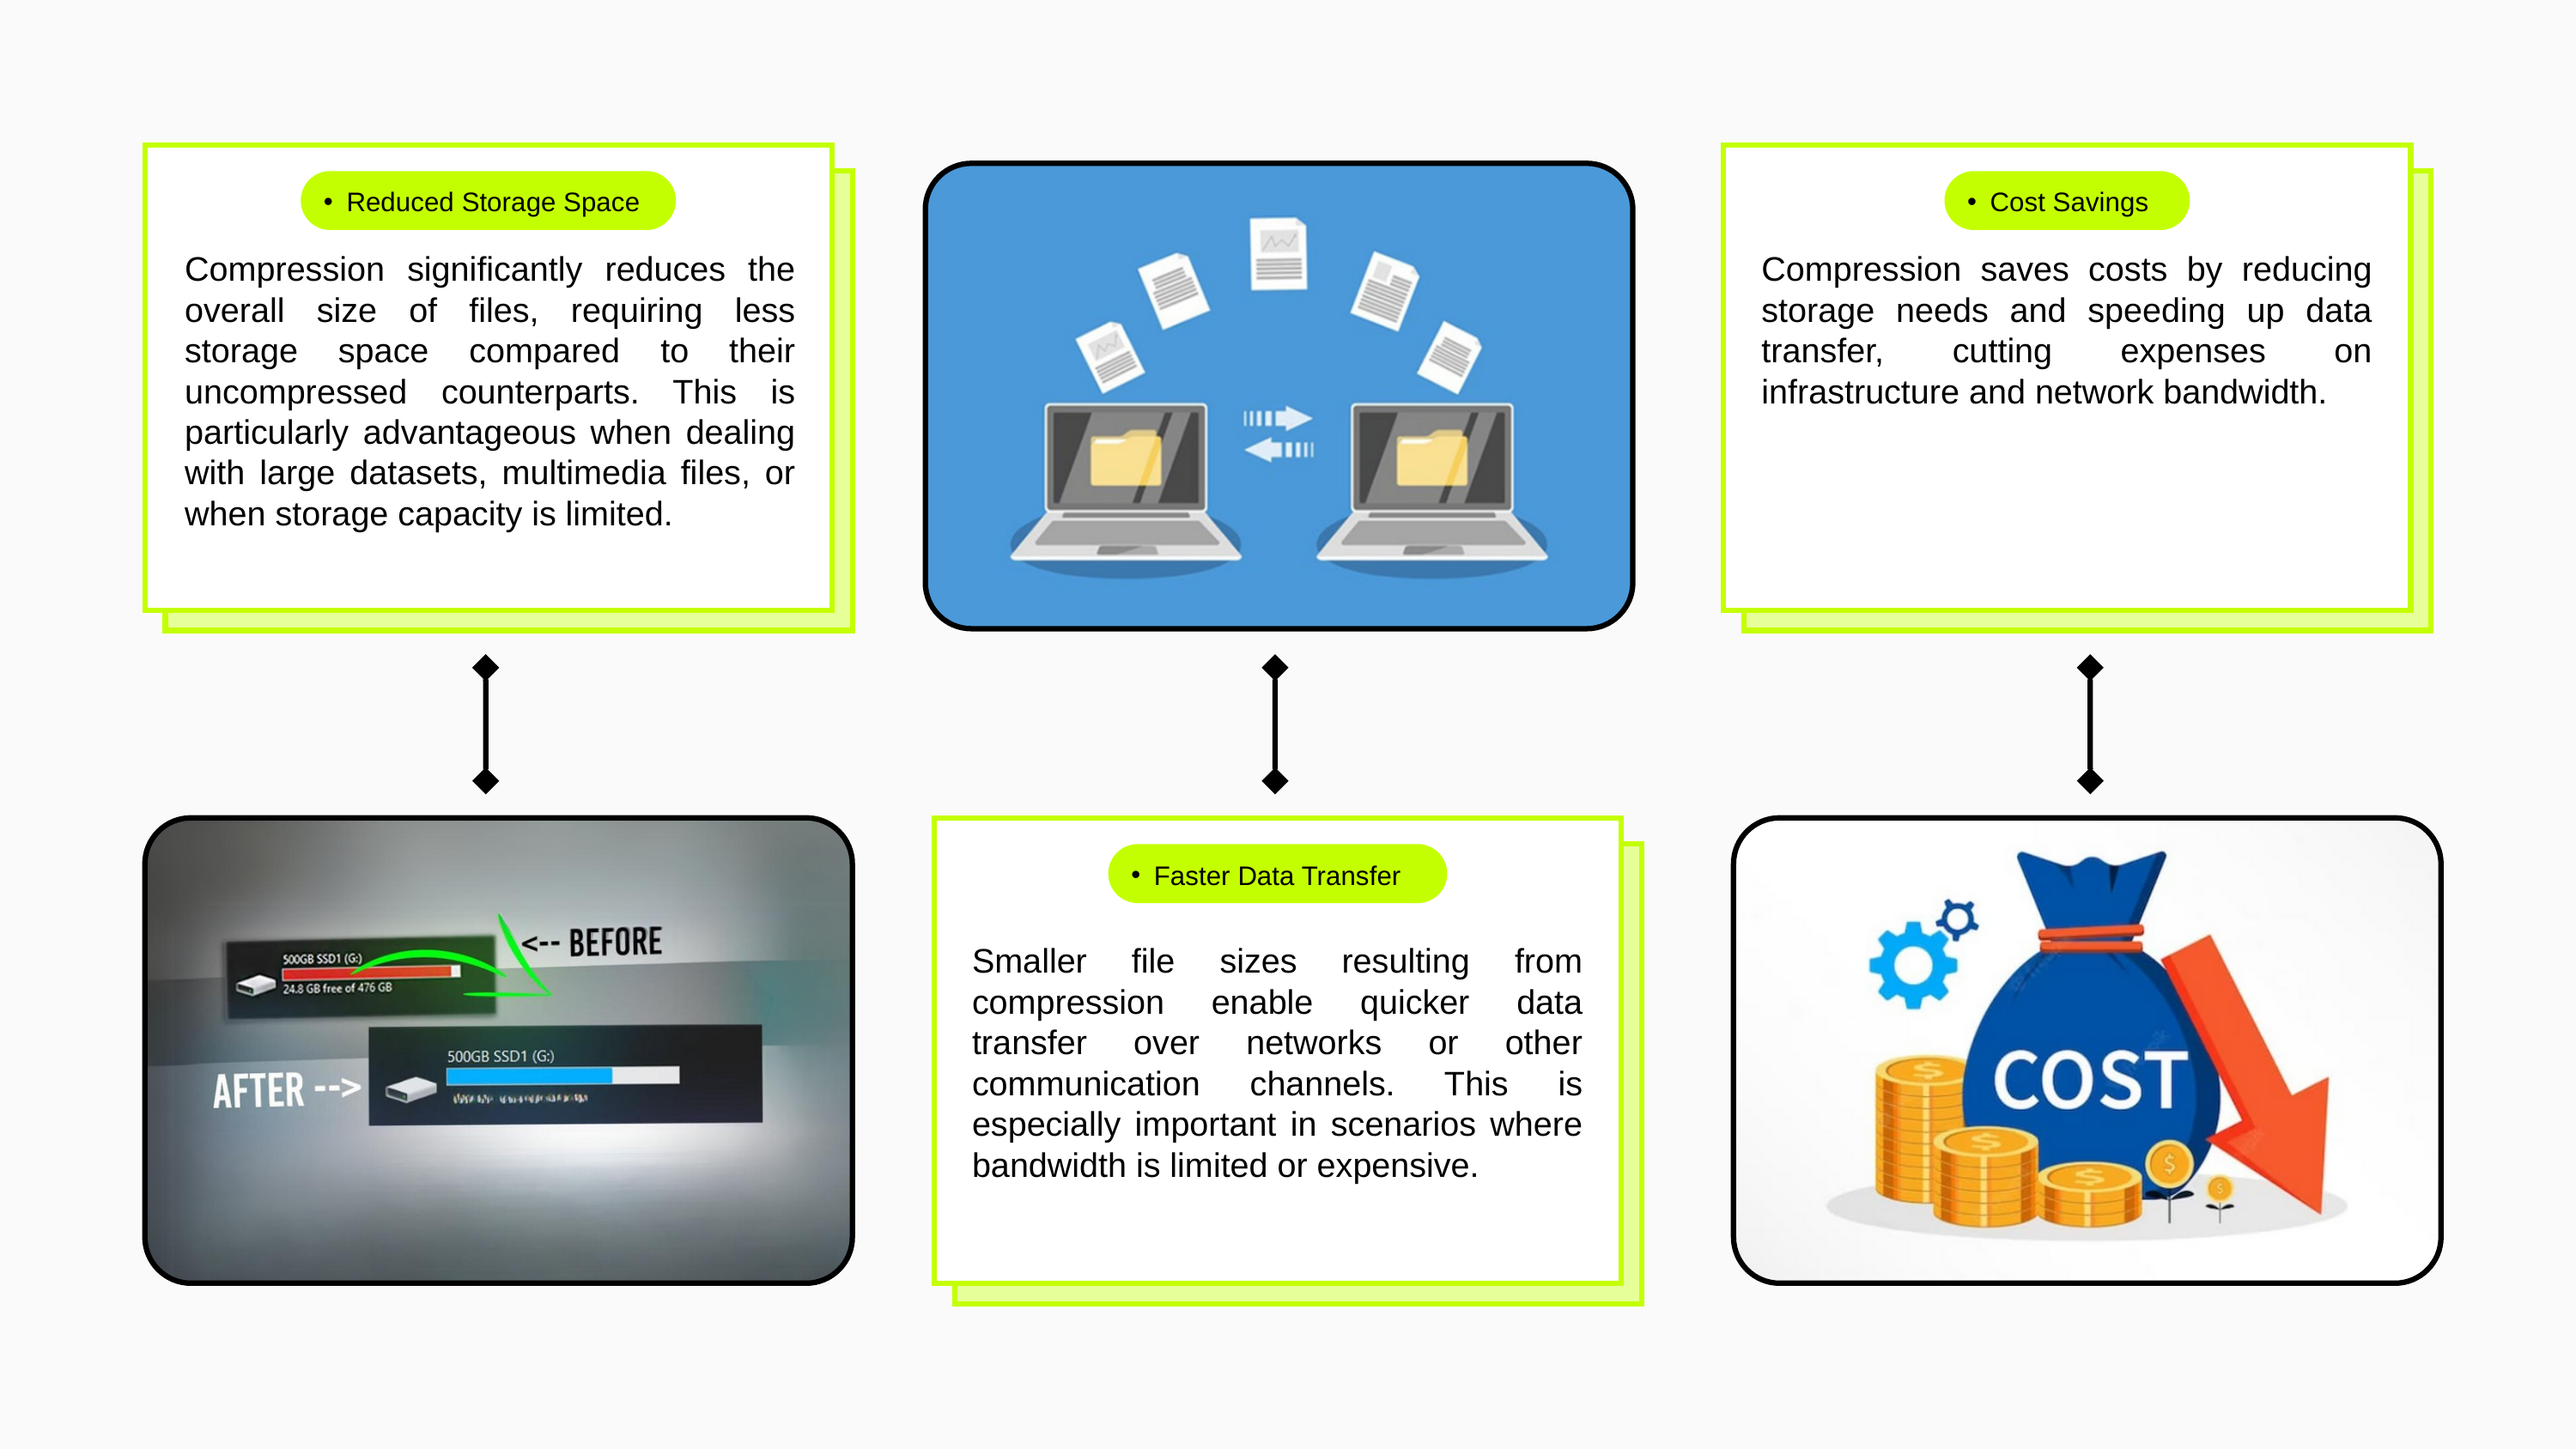

Reduced Storage Space

Cost Savings
Compression significantly reduces the overall size of files, requiring less storage space compared to their uncompressed counterparts. This is particularly advantageous when dealing with large datasets, multimedia files, or when storage capacity is limited.
Compression saves costs by reducing storage needs and speeding up data transfer, cutting expenses on infrastructure and network bandwidth.

Faster Data Transfer
Smaller file sizes resulting from compression enable quicker data transfer over networks or other communication channels. This is especially important in scenarios where bandwidth is limited or expensive.